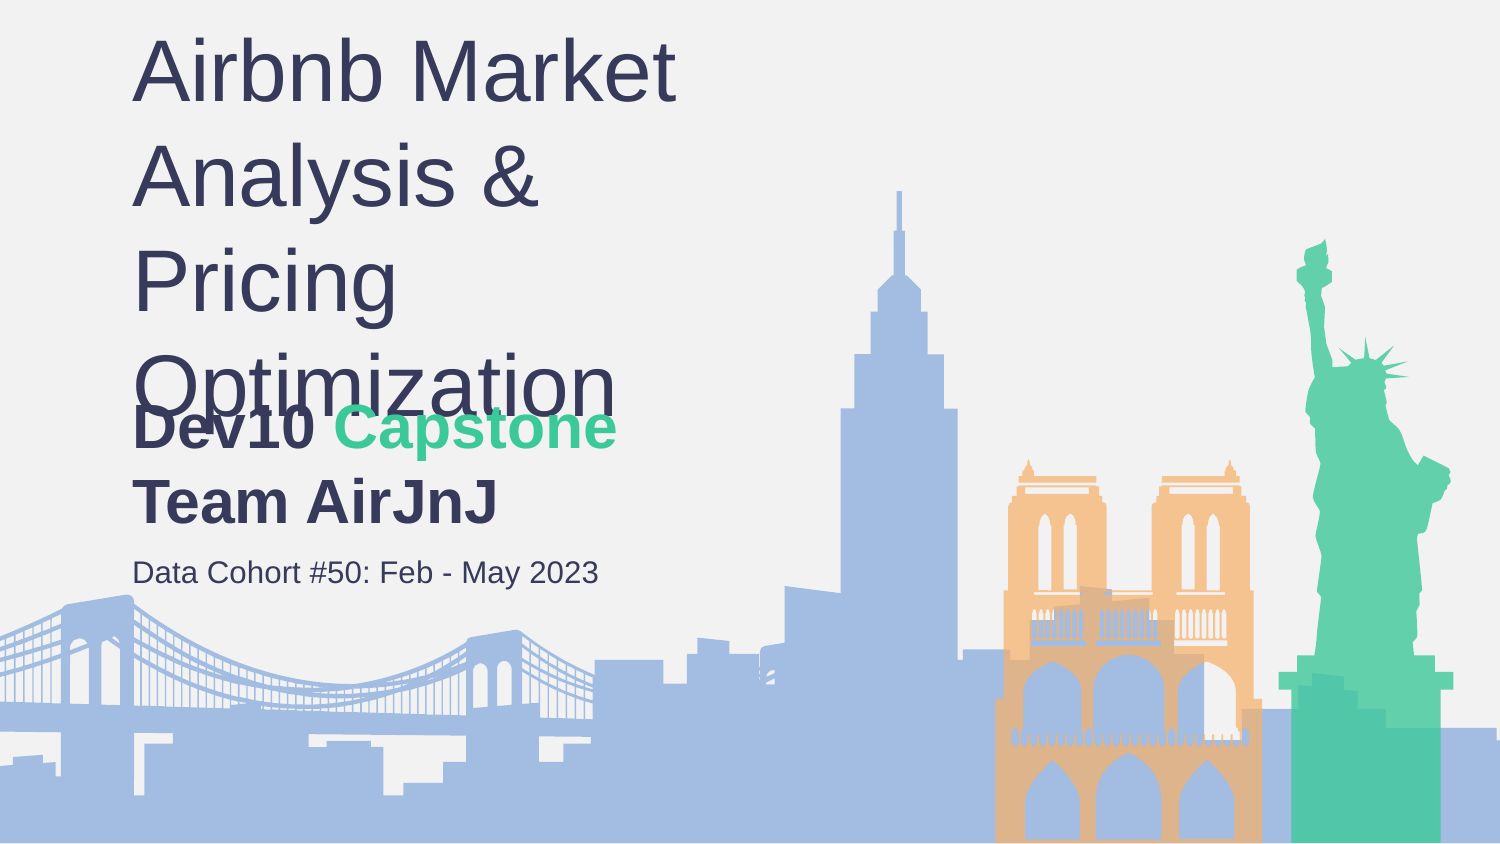

# Airbnb Market Analysis & Pricing Optimization
Dev10 Capstone
Team AirJnJ
Data Cohort #50: Feb - May 2023